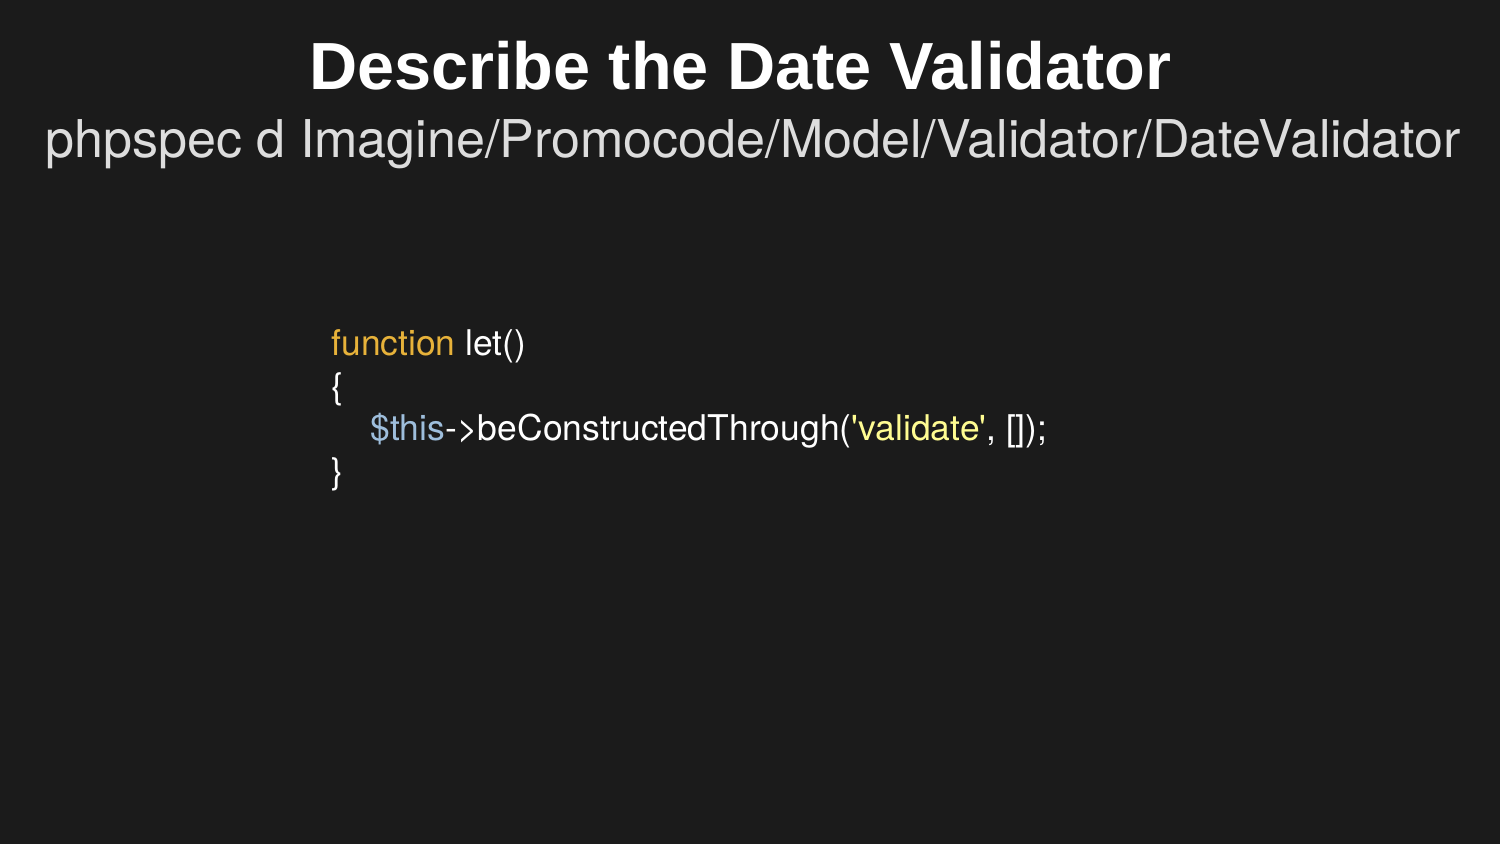

# Describe the Date Validator

phpspec d Imagine/Promocode/Model/Validator/DateValidator
function let()
{
    $this->beConstructedThrough('validate', []);
}